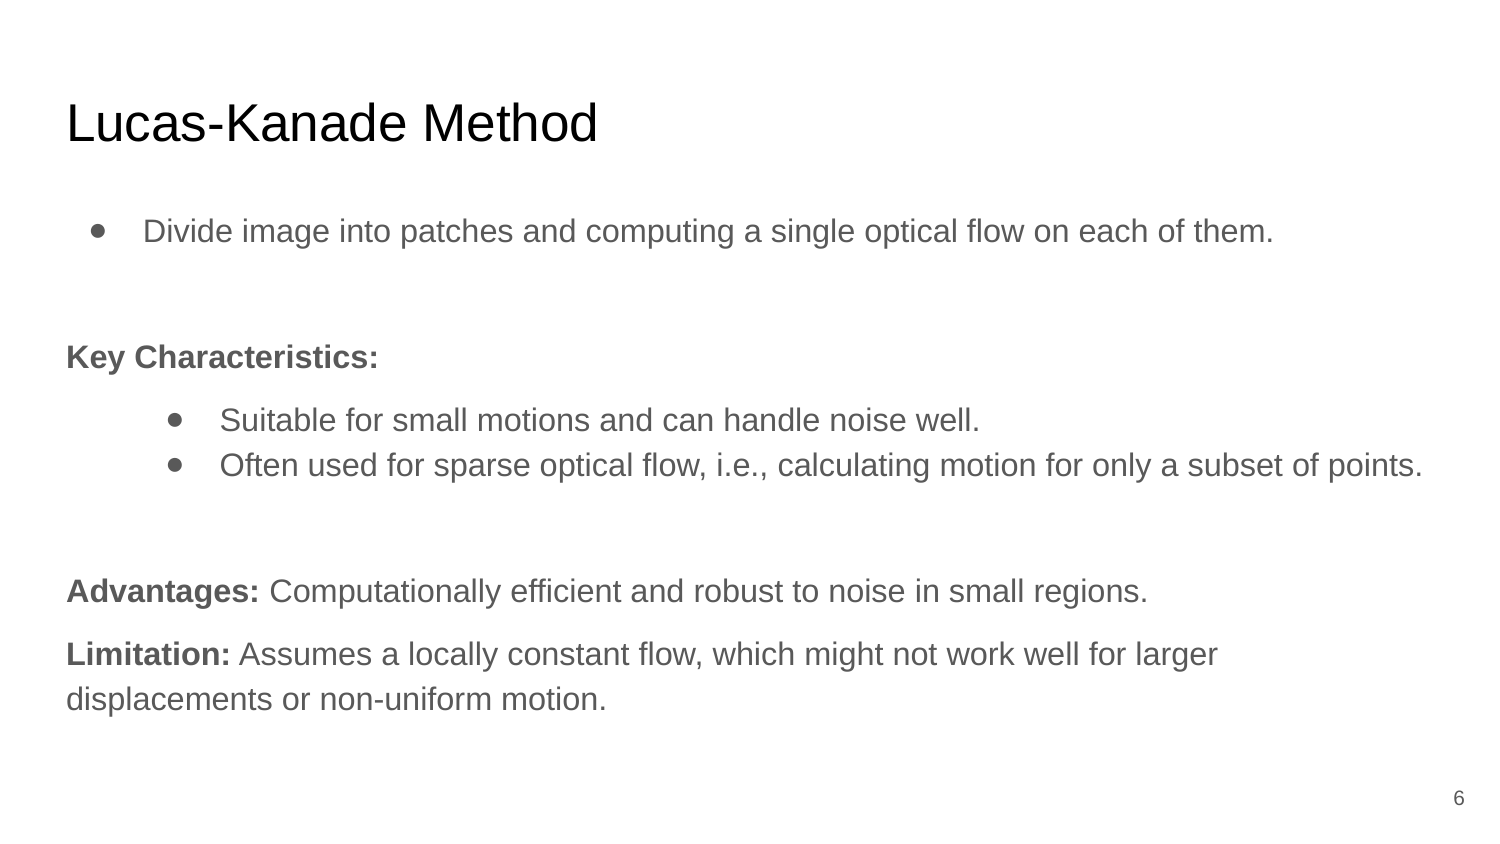

# Lucas-Kanade Method
Divide image into patches and computing a single optical flow on each of them.

Key Characteristics:
Suitable for small motions and can handle noise well.
Often used for sparse optical flow, i.e., calculating motion for only a subset of points.

Advantages: Computationally efficient and robust to noise in small regions.
Limitation: Assumes a locally constant flow, which might not work well for larger displacements or non-uniform motion.

6